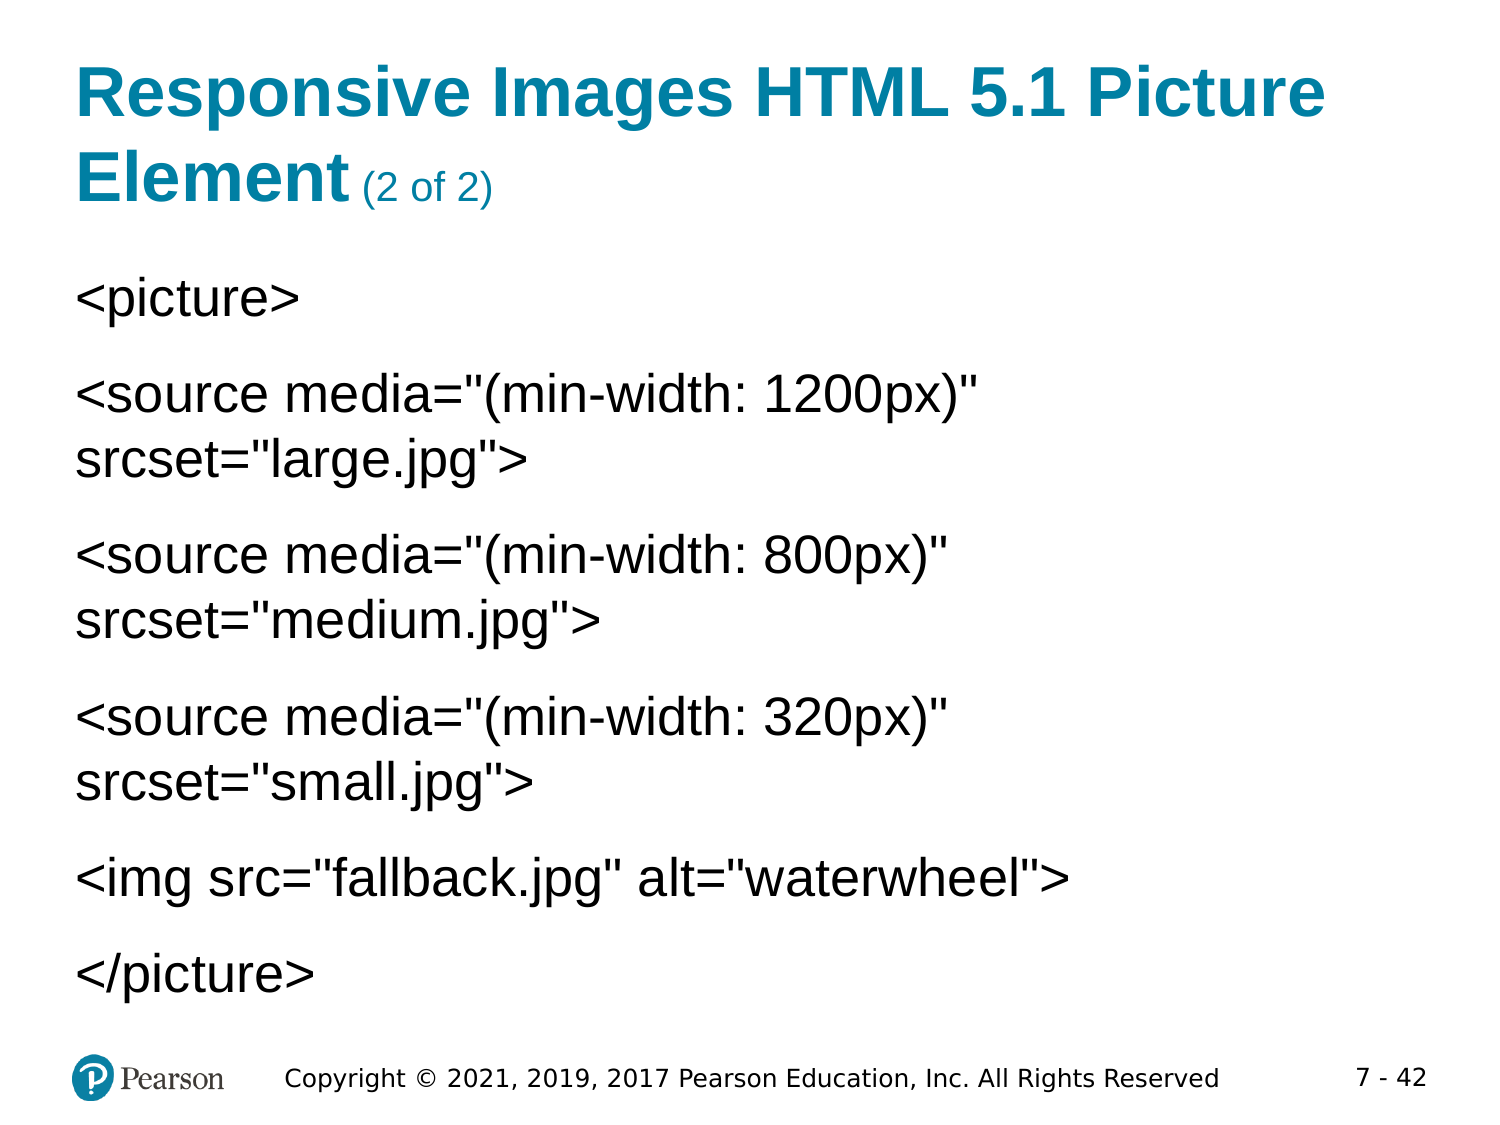

# Responsive Images HTML 5.1 Picture Element (2 of 2)
<picture>
<source media="(min-width: 1200px)" srcset="large.jpg">
<source media="(min-width: 800px)" srcset="medium.jpg">
<source media="(min-width: 320px)" srcset="small.jpg">
<img src="fallback.jpg" alt="waterwheel">
</picture>